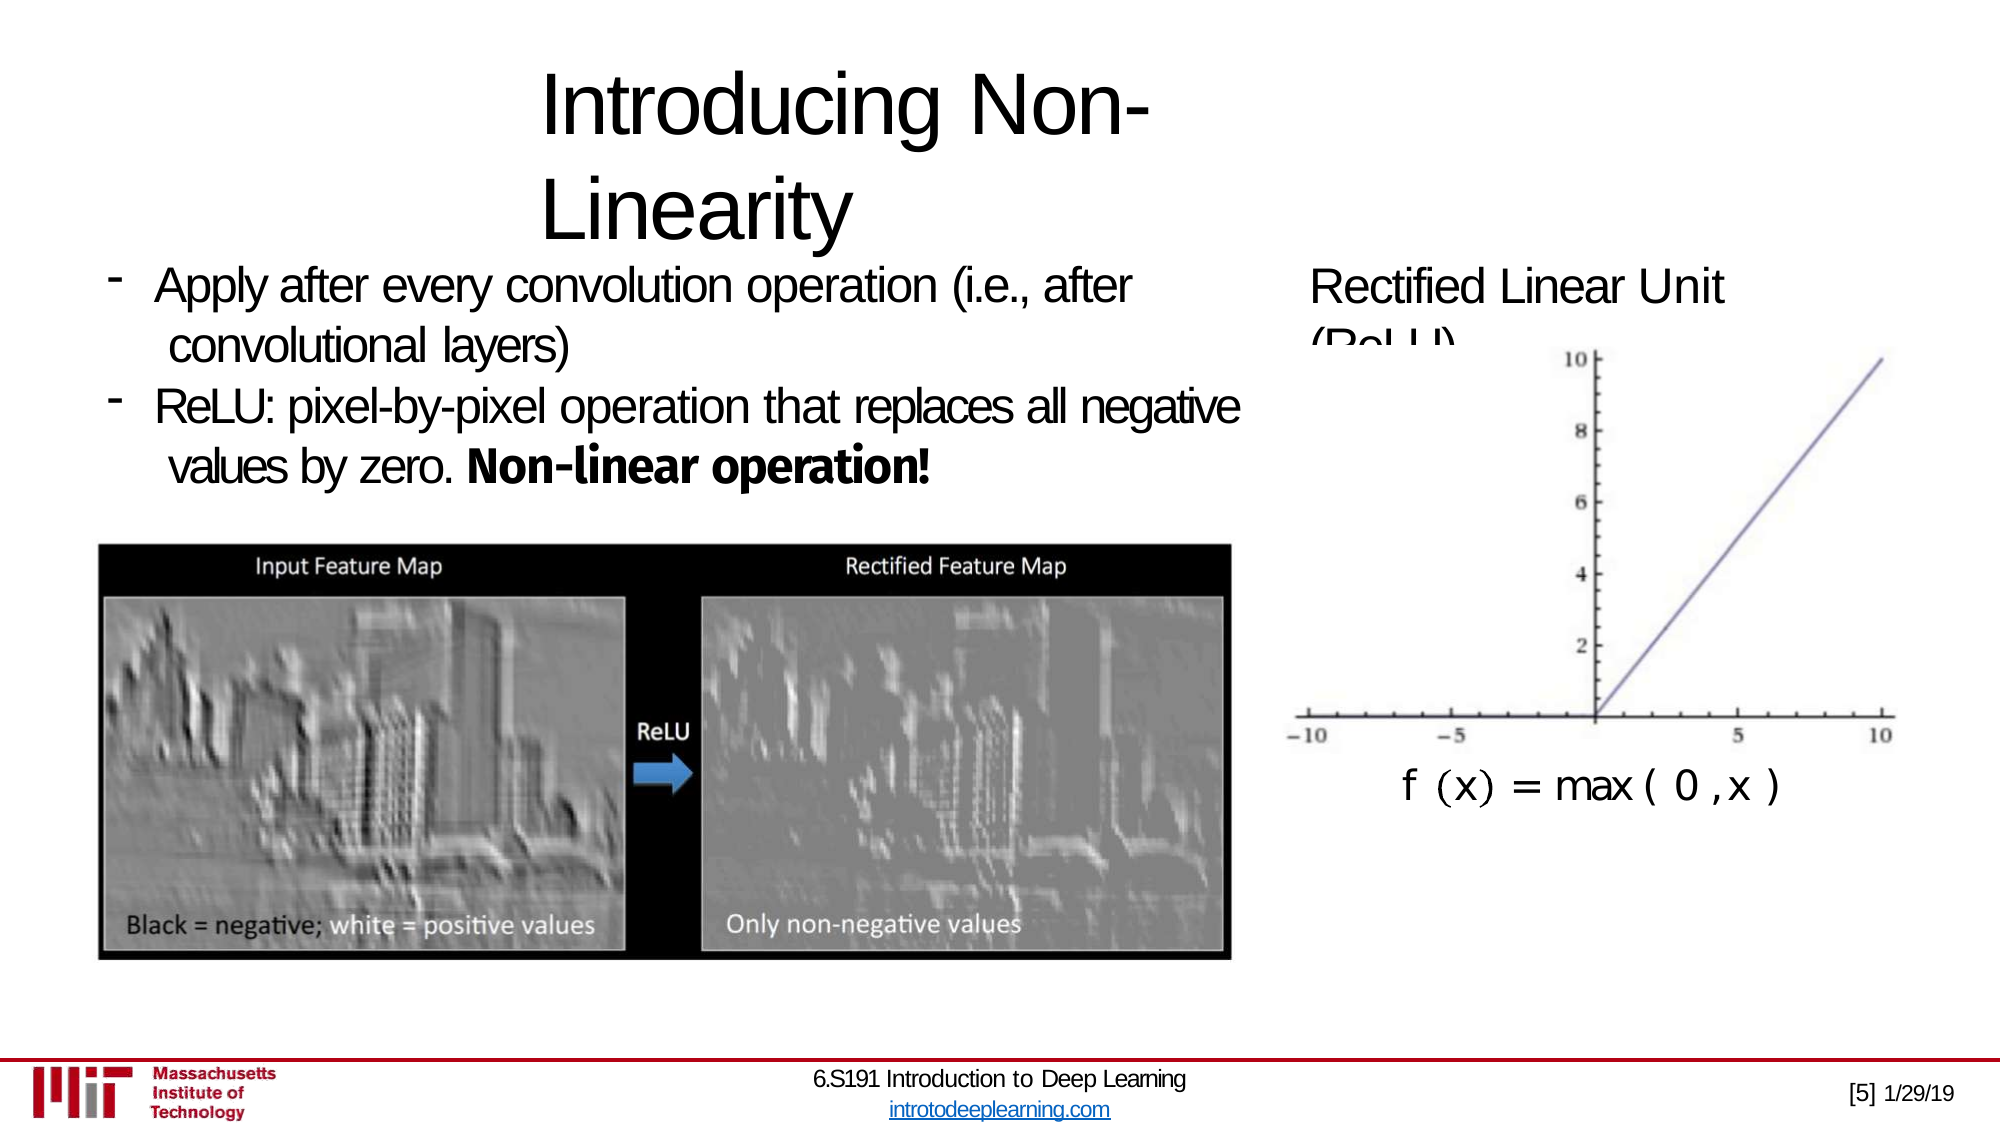

# Introducing Non-Linearity
Apply after every convolution operation (i.e., after  convolutional layers)
ReLU: pixel-by-pixel operation that replaces all negative  values by zero. Non-linear operation!
Rectified Linear Unit (ReLU)

f	x	= max ( 0 , x )

6.S191 Introduction to Deep Learning
introtodeeplearning.com
[5] 1/29/19